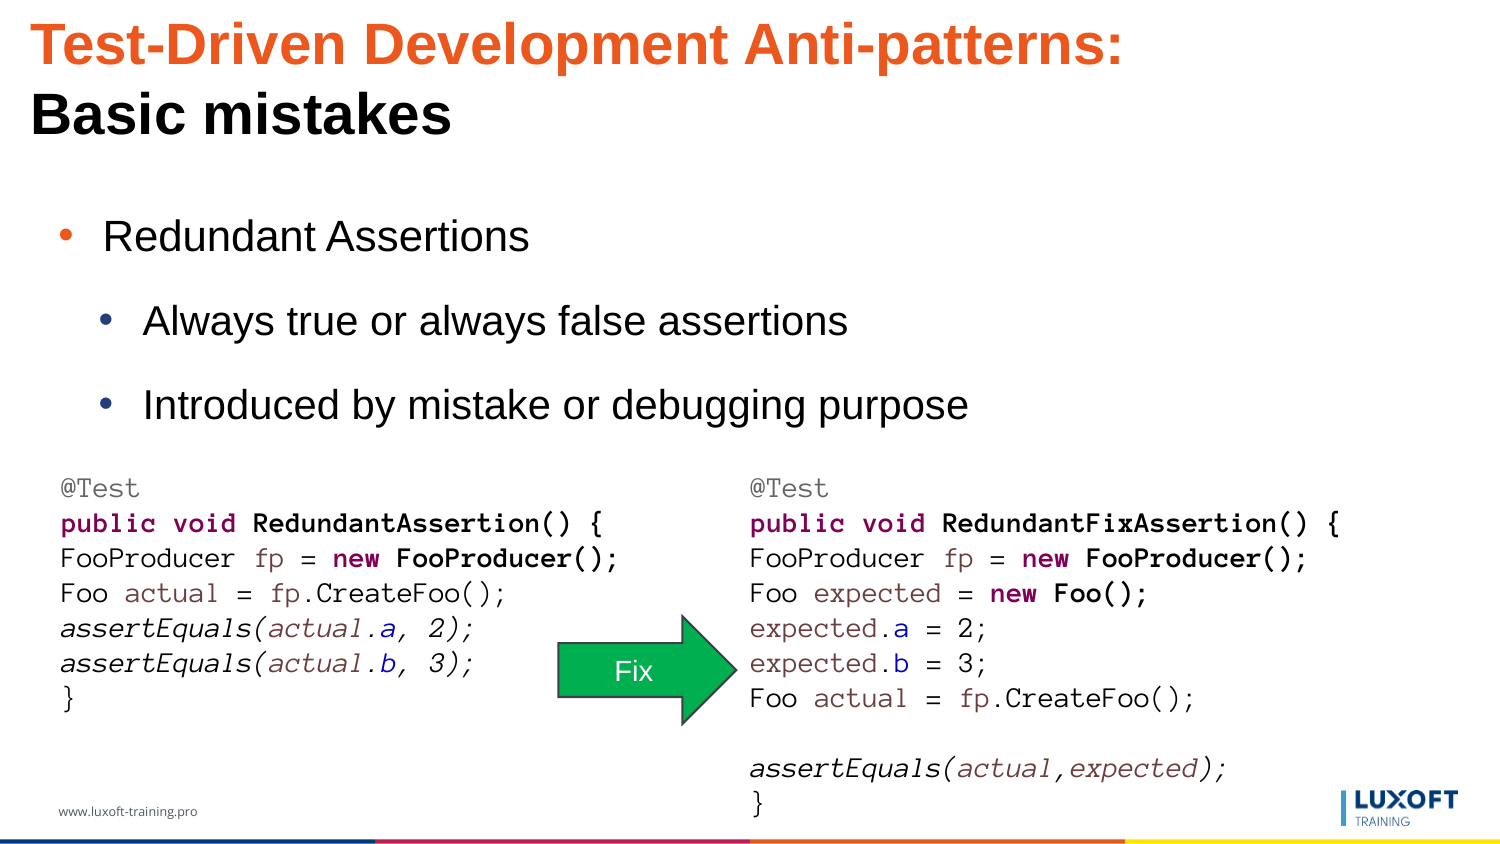

# Test-Driven Development Anti-patterns: Basic mistakes
Redundant Assertions
Always true or always false assertions
Introduced by mistake or debugging purpose

@Test
public void RedundantAssertion() {
FooProducer fp = new FooProducer();
Foo actual = fp.CreateFoo();
assertEquals(actual.a, 2);
assertEquals(actual.b, 3);
}
@Test
public void RedundantFixAssertion() {
FooProducer fp = new FooProducer();
Foo expected = new Foo();
expected.a = 2;
expected.b = 3;
Foo actual = fp.CreateFoo();

assertEquals(actual,expected);
}
Fix